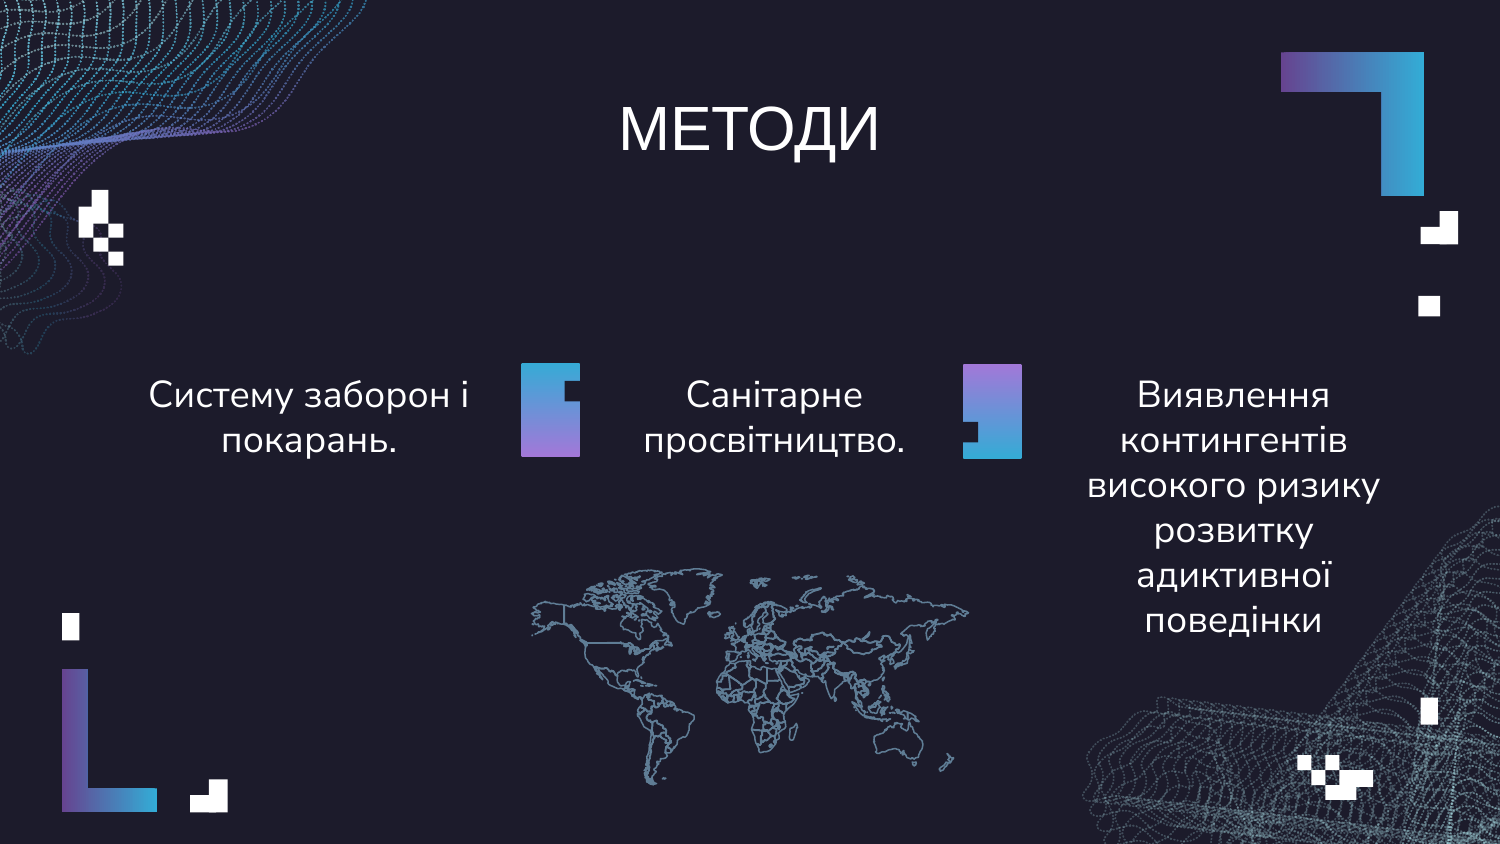

# МЕТОДИ
Систему заборон і покарань.
Санітарне просвітництво.
Виявлення контингентів високого ризику розвитку адиктивної поведінки